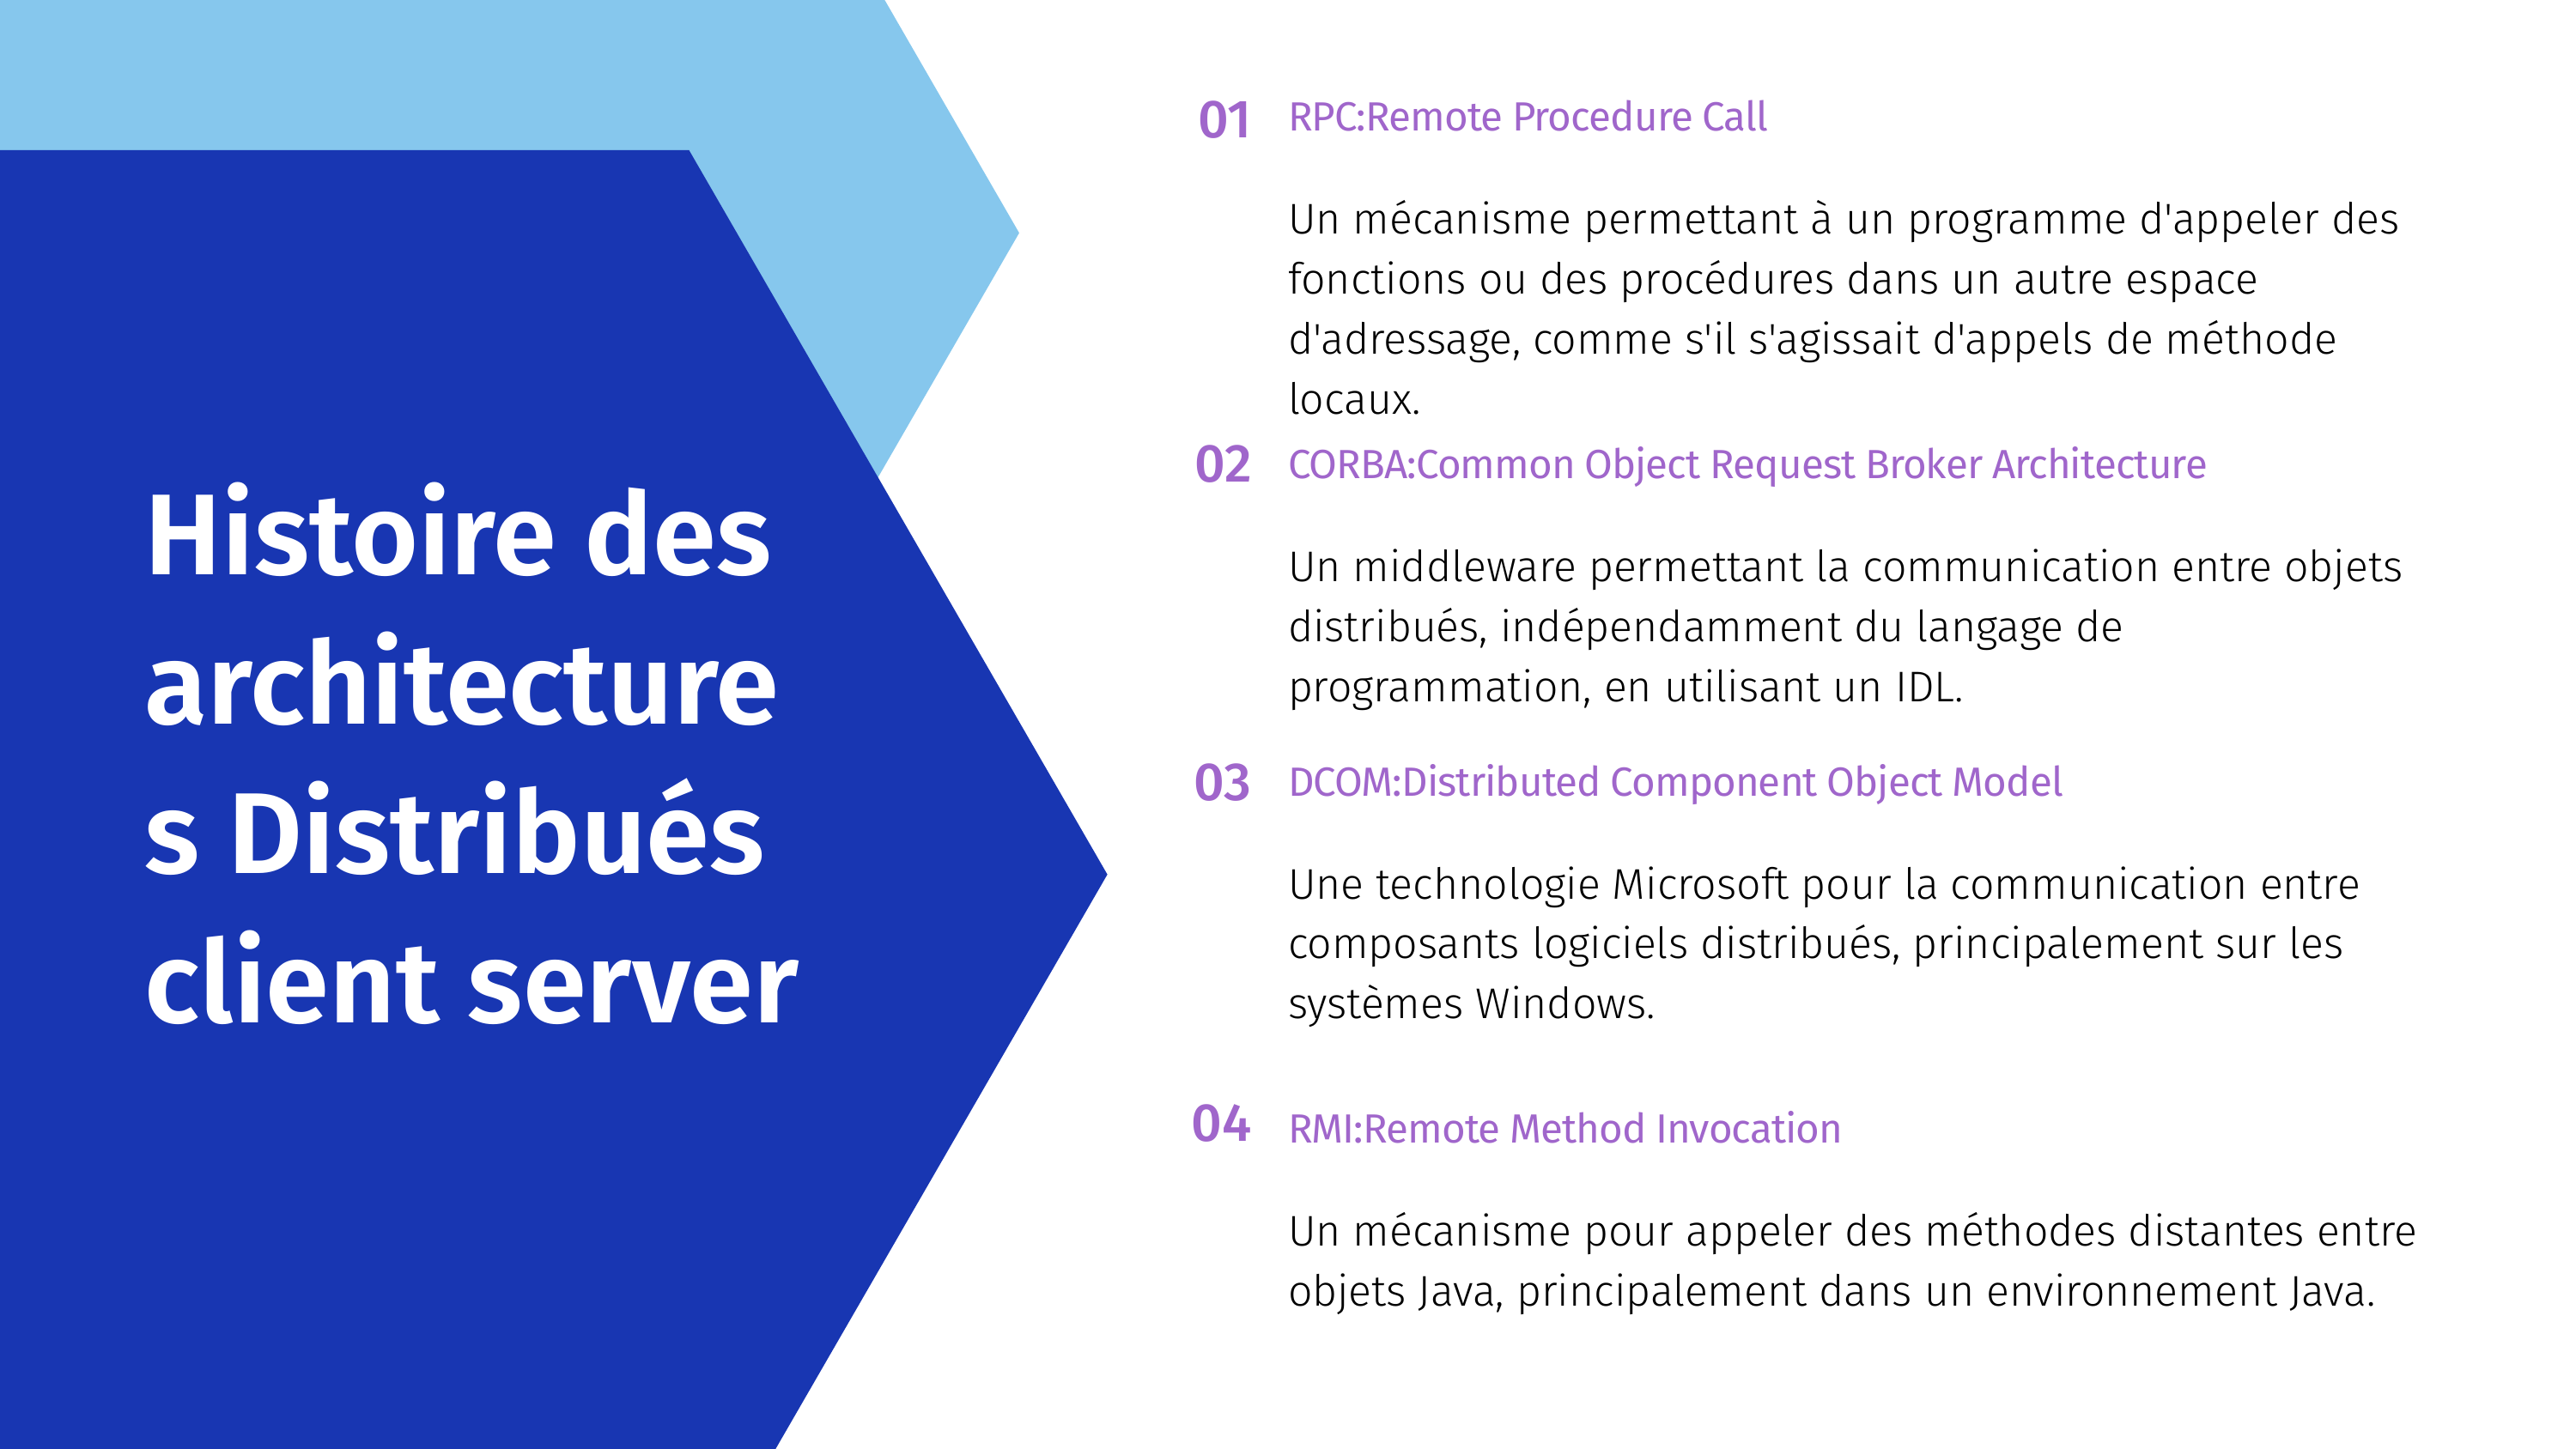

RPC:Remote Procedure Call
Un mécanisme permettant à un programme d'appeler des fonctions ou des procédures dans un autre espace d'adressage, comme s'il s'agissait d'appels de méthode locaux.
01

CORBA:Common Object Request Broker Architecture
Un middleware permettant la communication entre objets distribués, indépendamment du langage de programmation, en utilisant un IDL.
02
Histoire des architectures Distribués client server
DCOM:Distributed Component Object Model
Une technologie Microsoft pour la communication entre composants logiciels distribués, principalement sur les systèmes Windows.
03
04
RMI:Remote Method Invocation
Un mécanisme pour appeler des méthodes distantes entre objets Java, principalement dans un environnement Java.